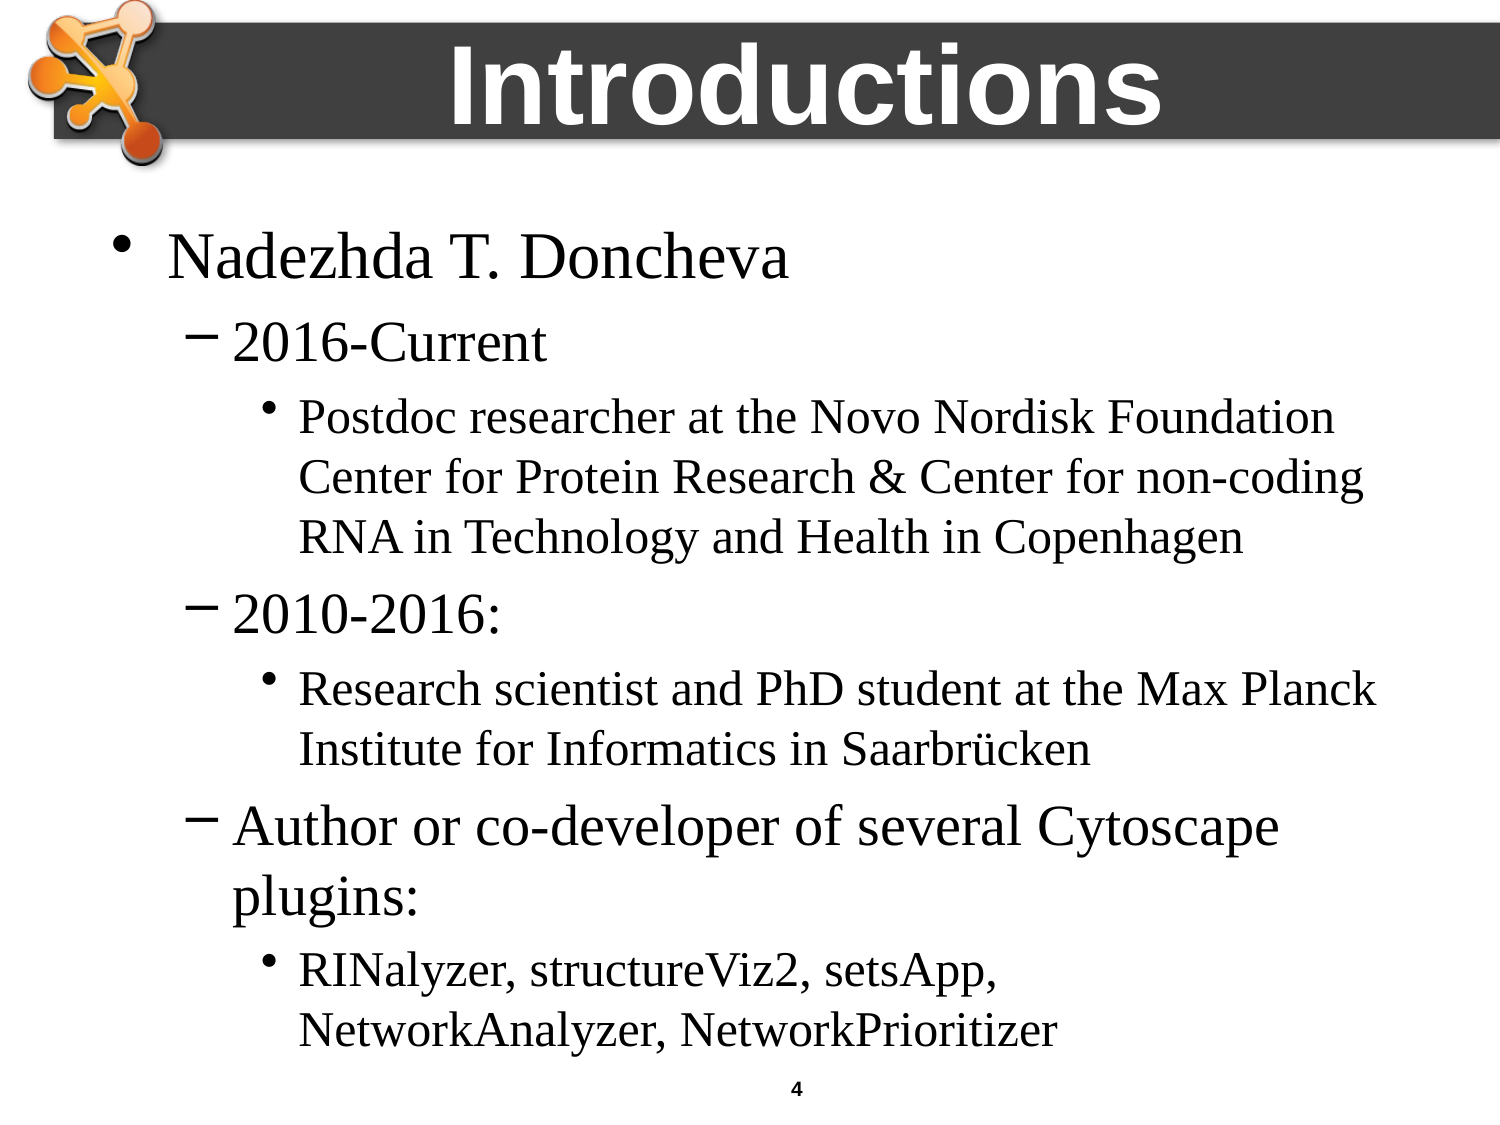

# Introductions
Nadezhda T. Doncheva
2016-Current
Postdoc researcher at the Novo Nordisk Foundation Center for Protein Research & Center for non-coding RNA in Technology and Health in Copenhagen
2010-2016:
Research scientist and PhD student at the Max Planck Institute for Informatics in Saarbrücken
Author or co-developer of several Cytoscape plugins:
RINalyzer, structureViz2, setsApp,         NetworkAnalyzer, NetworkPrioritizer